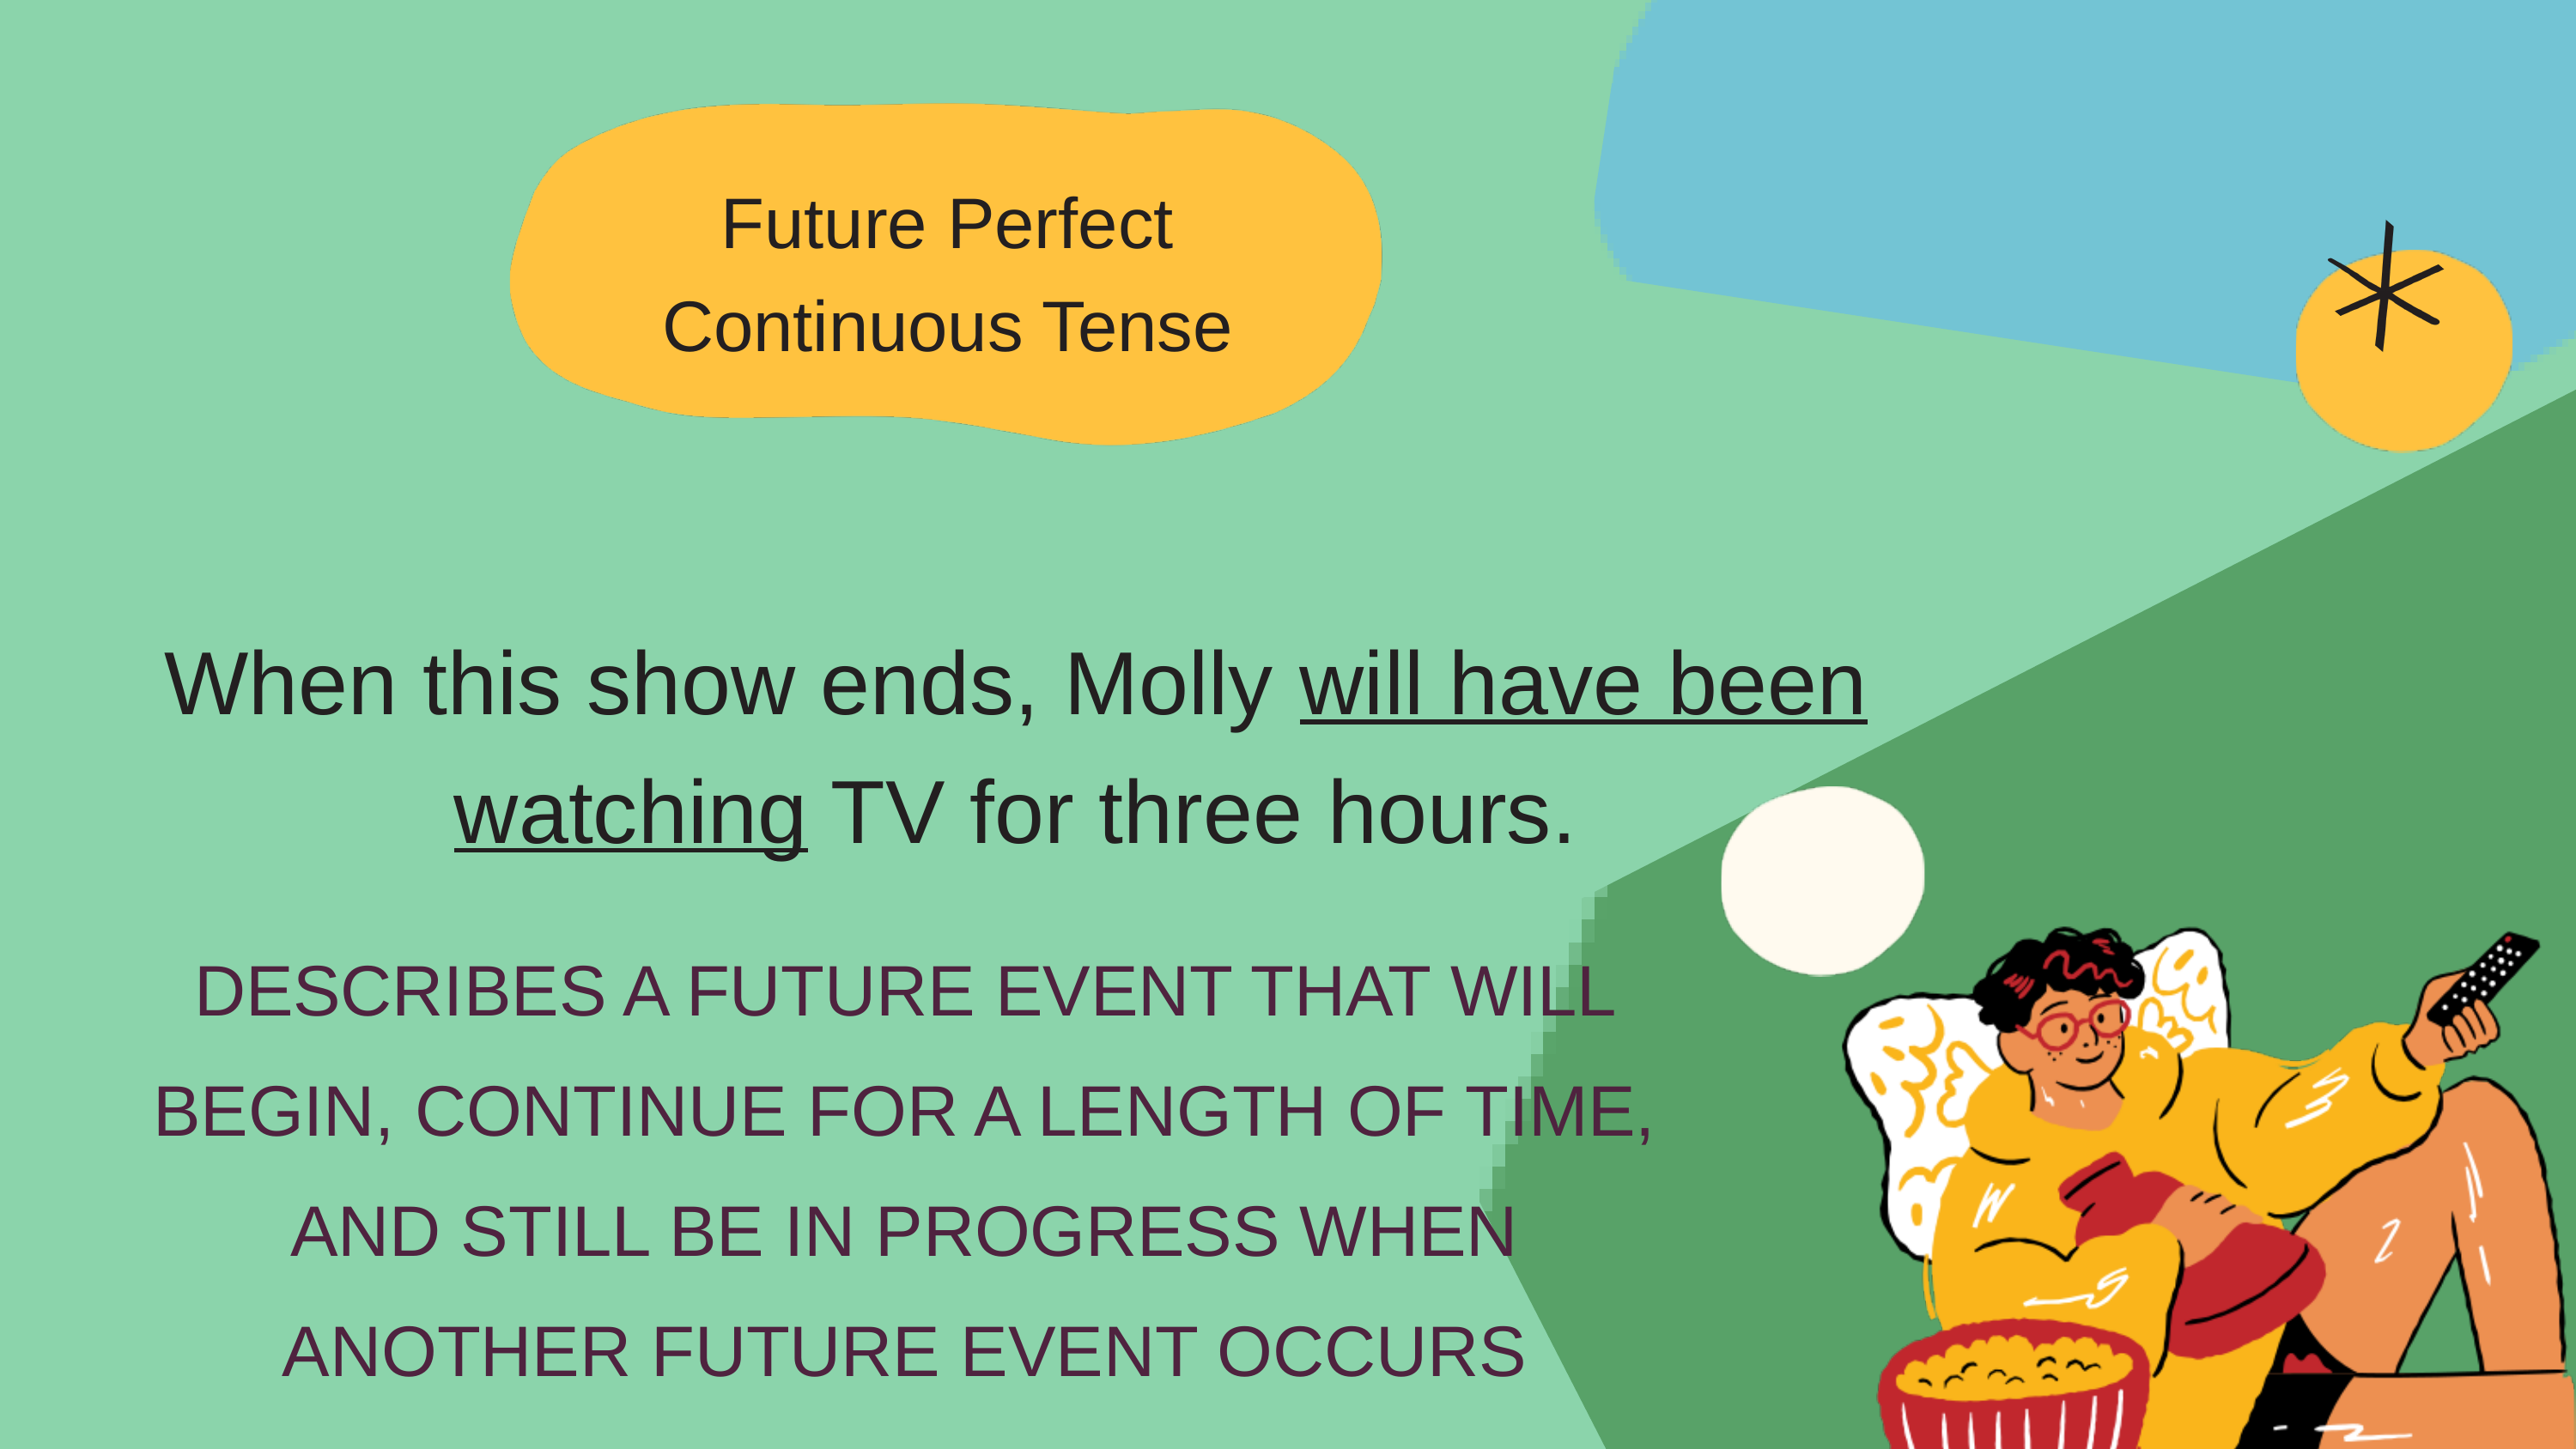

Future Perfect Continuous Tense

When this show ends, Molly will have been watching TV for three hours.

DESCRIBES A FUTURE EVENT THAT WILL BEGIN, CONTINUE FOR A LENGTH OF TIME, AND STILL BE IN PROGRESS WHEN ANOTHER FUTURE EVENT OCCURS